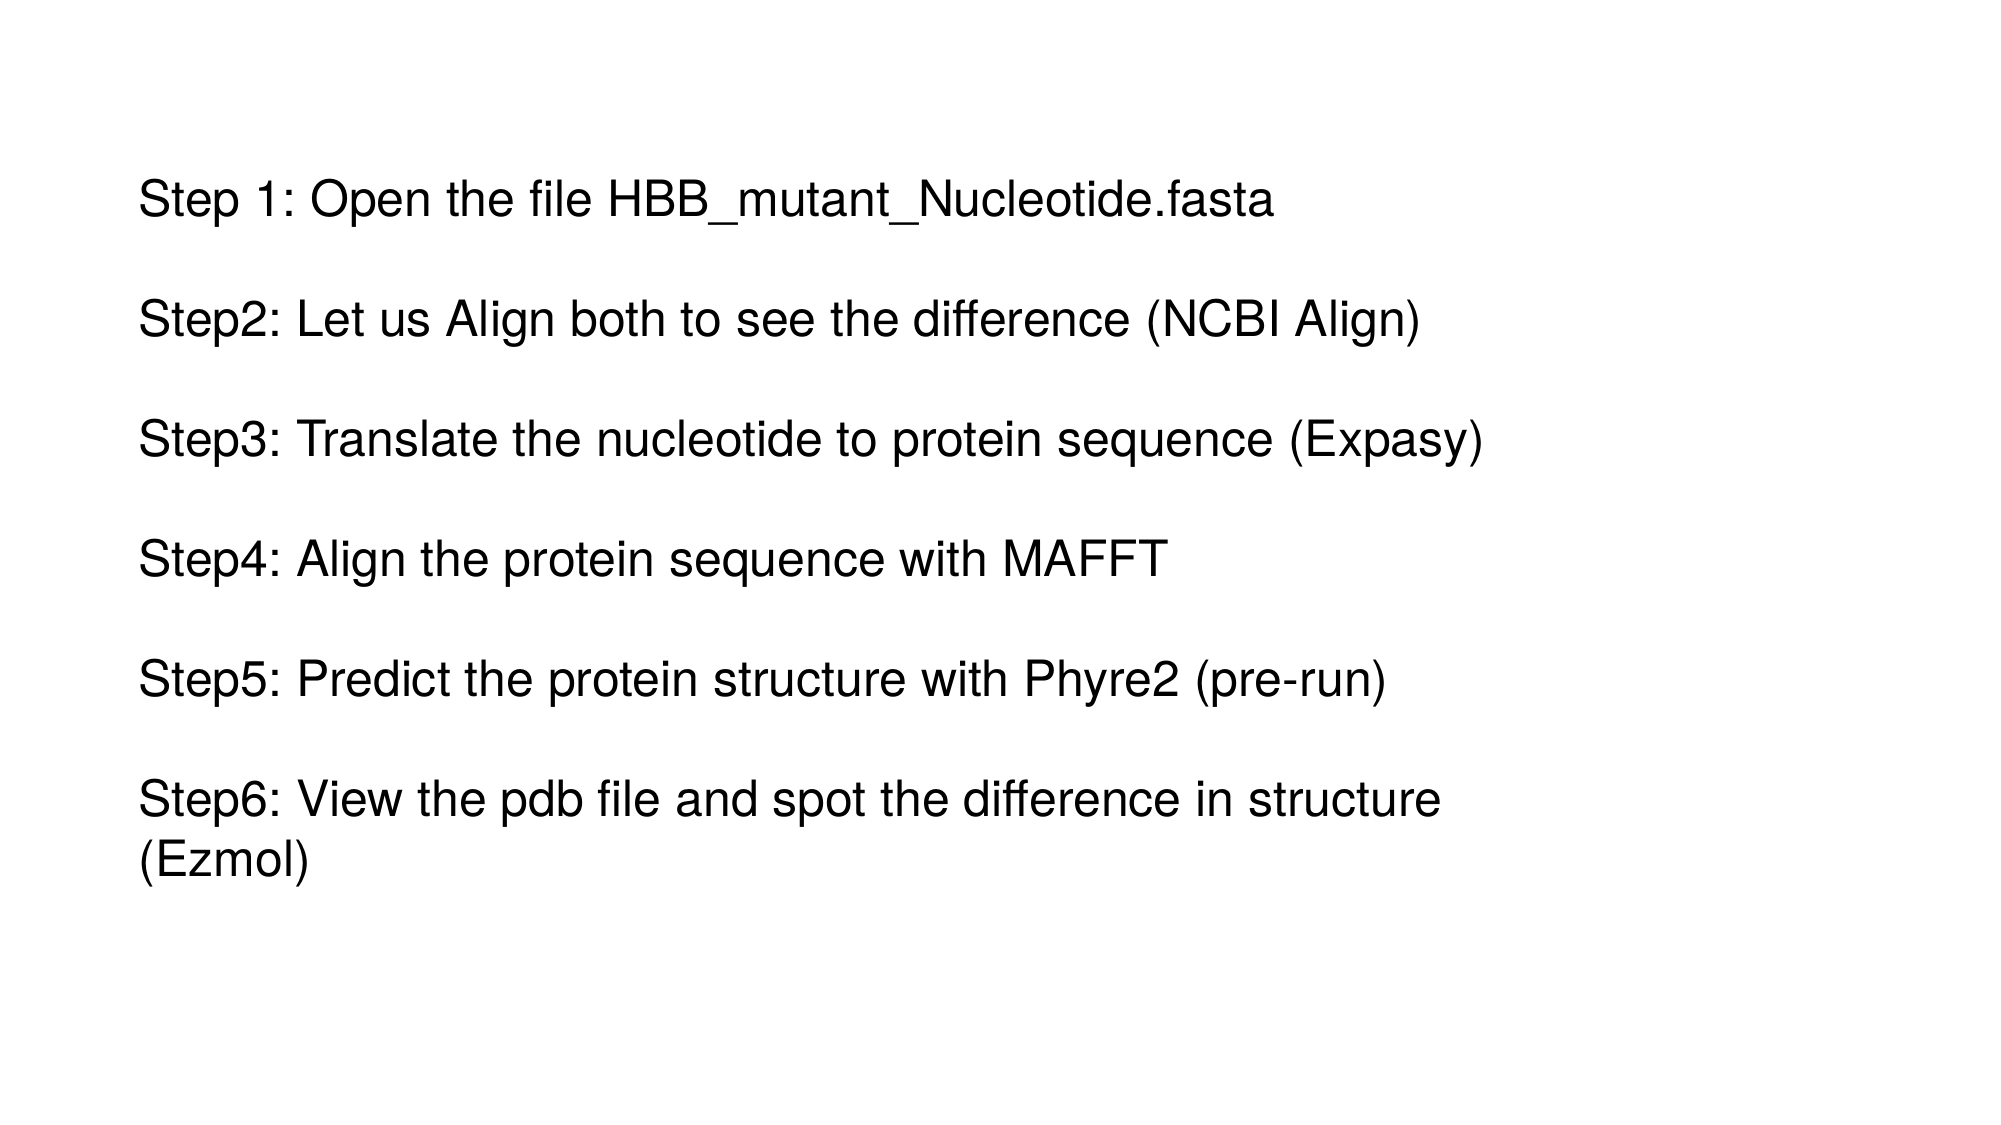

Step 1: Open the file HBB_mutant_Nucleotide.fasta

Step2: Let us Align both to see the difference (NCBI Align)

Step3: Translate the nucleotide to protein sequence (Expasy)

Step4: Align the protein sequence with MAFFT

Step5: Predict the protein structure with Phyre2 (pre-run)

Step6: View the pdb file and spot the difference in structure (Ezmol)